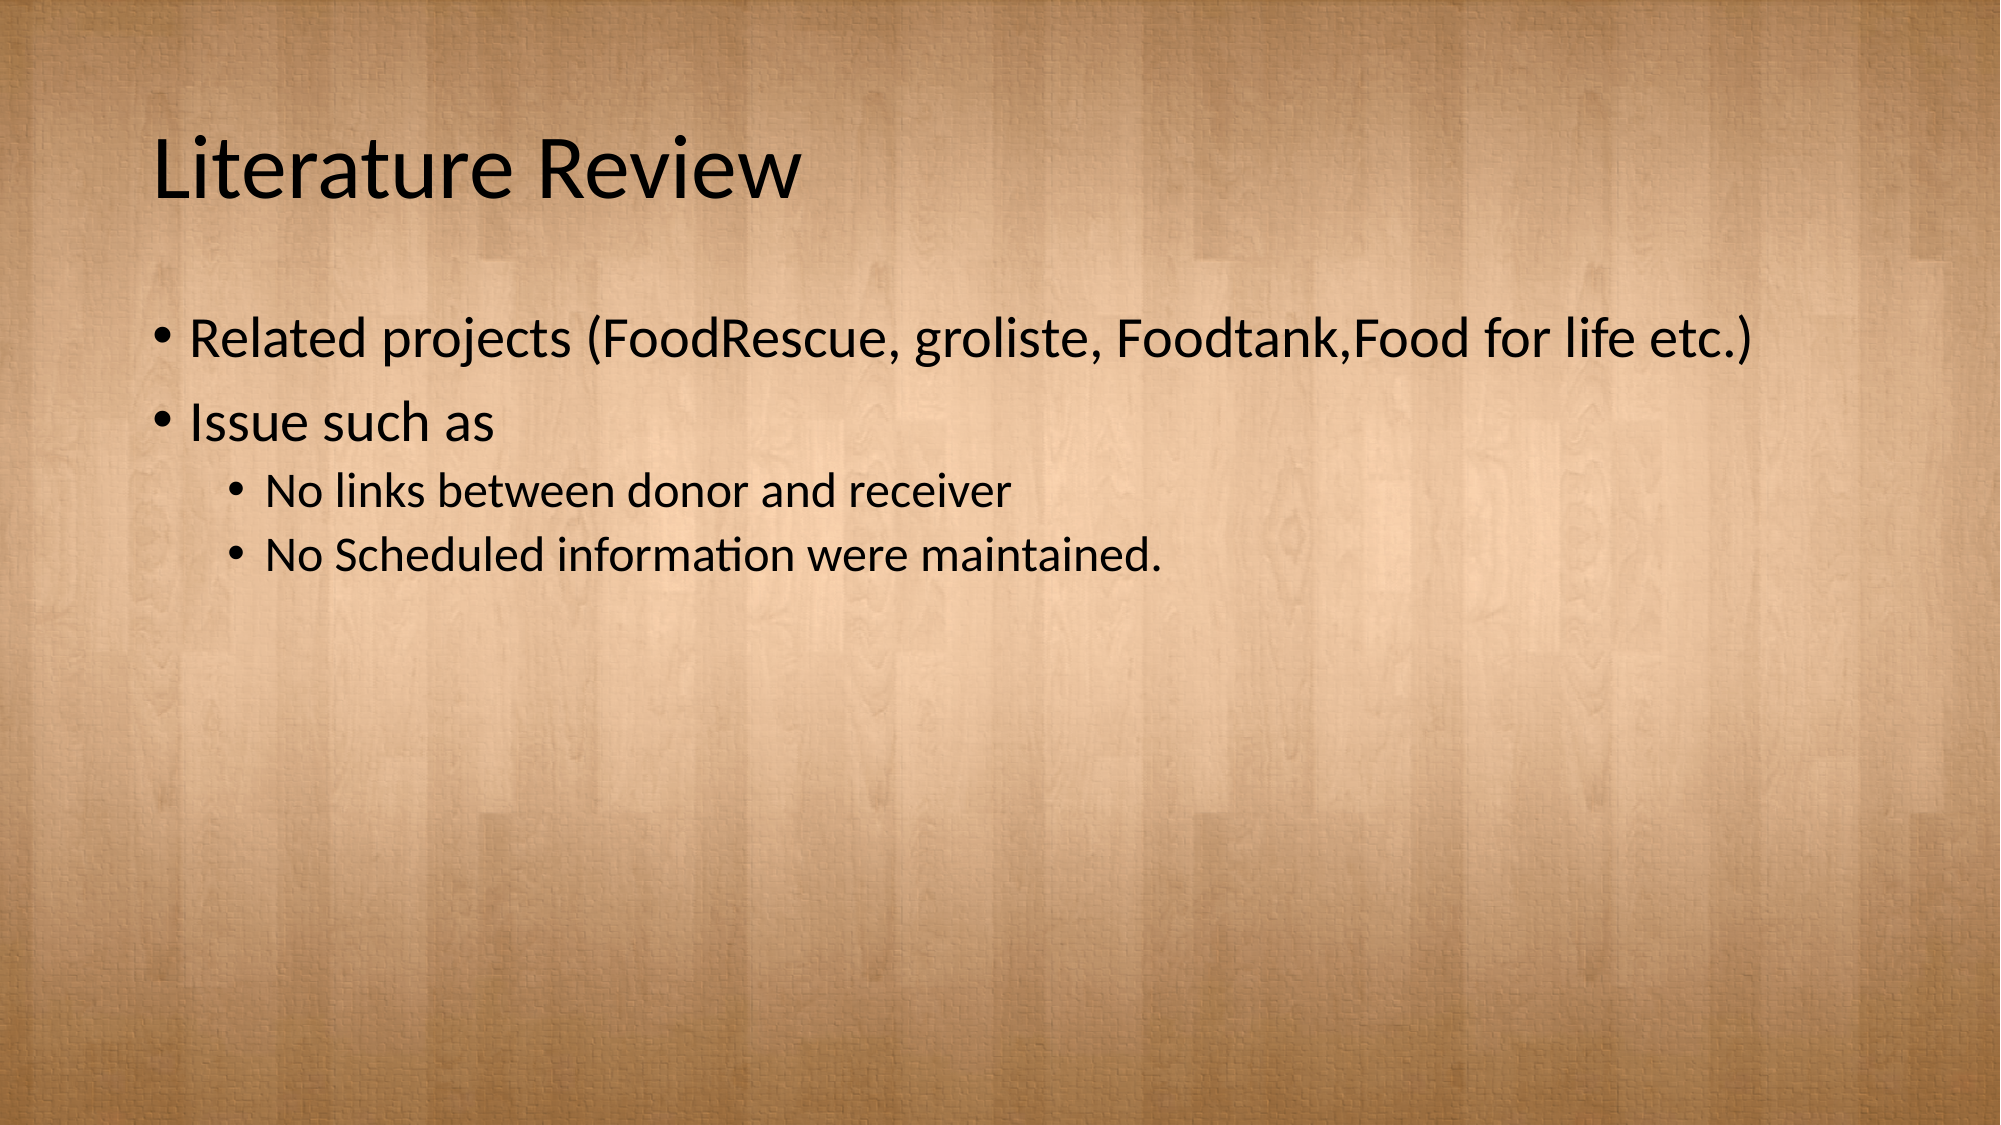

# Literature Review
Related projects (FoodRescue, groliste, Foodtank,Food for life etc.)
Issue such as
No links between donor and receiver
No Scheduled information were maintained.